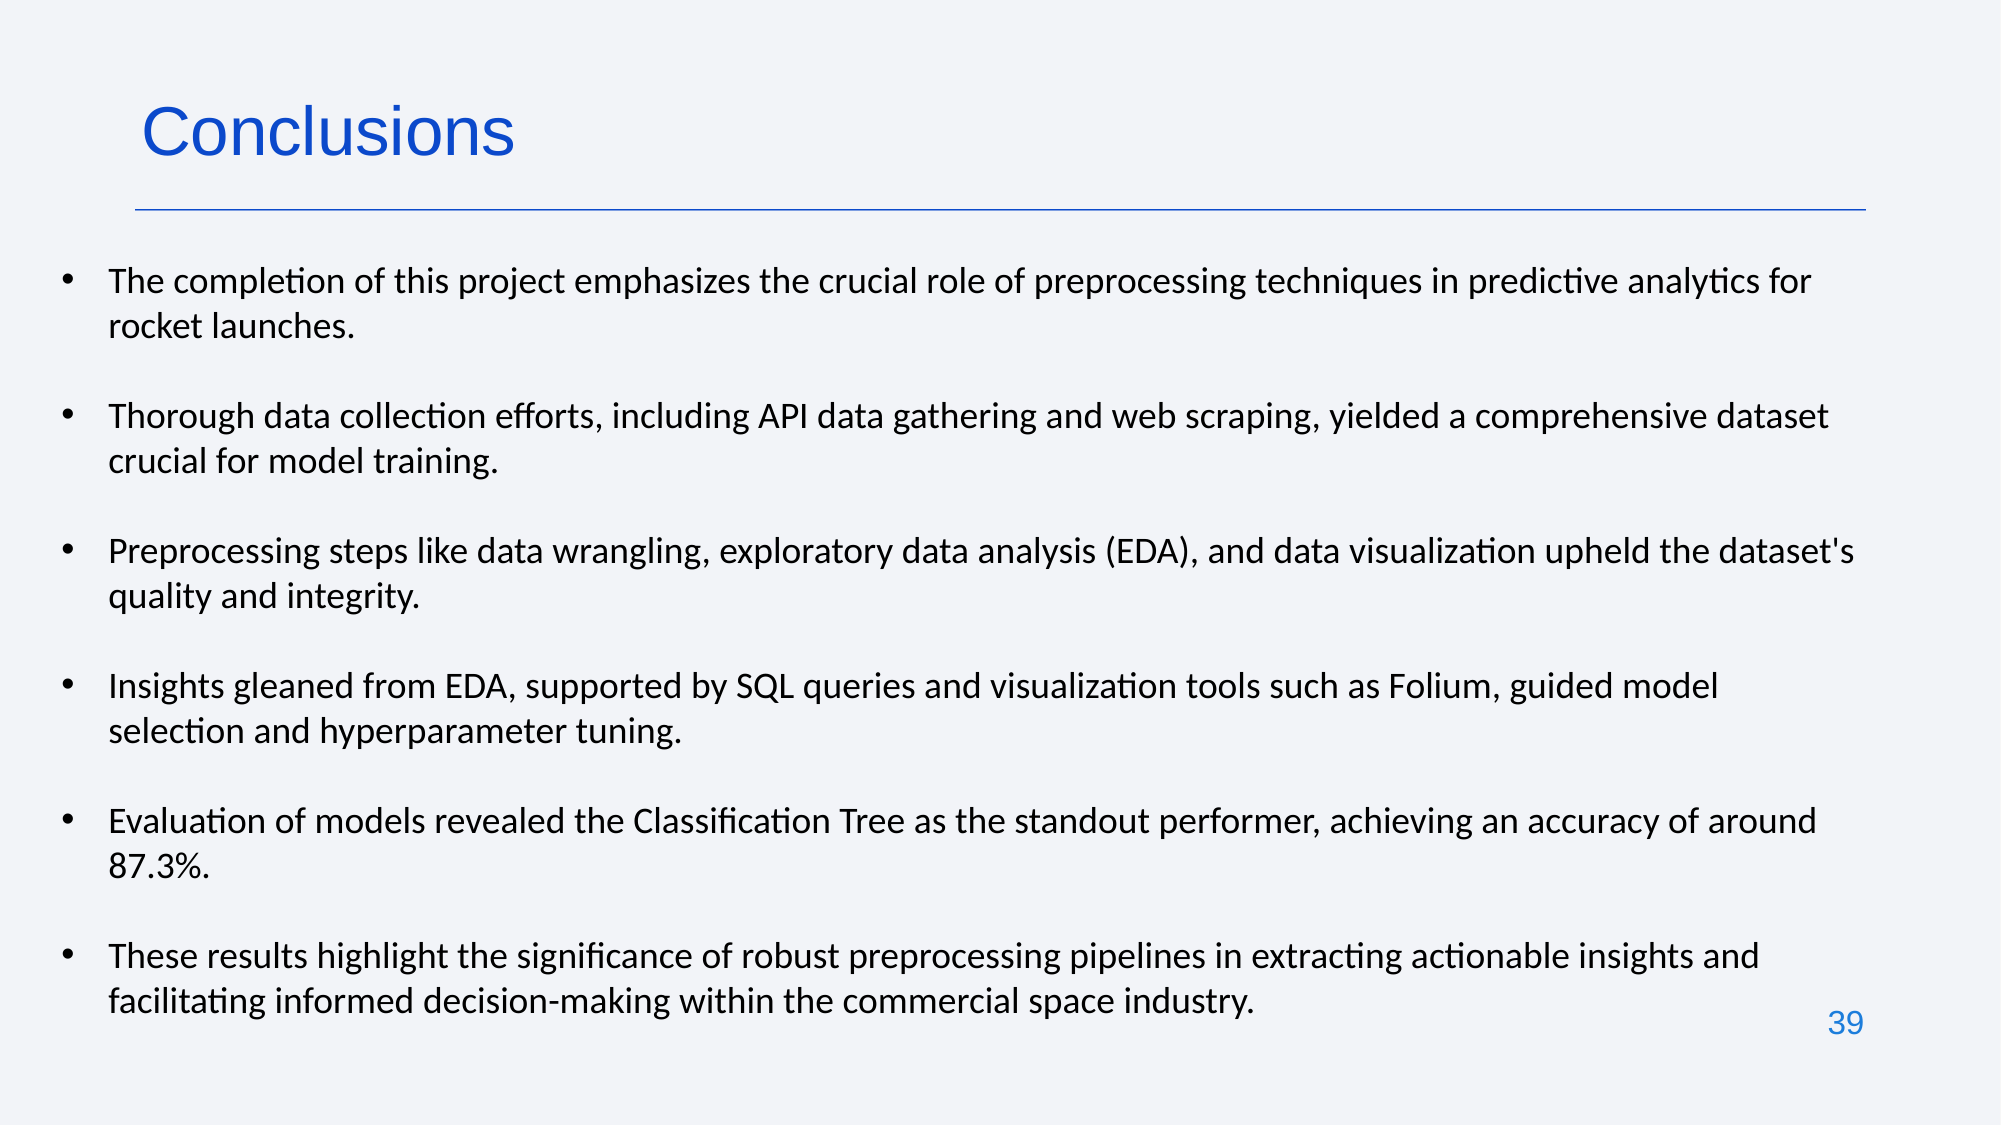

Conclusions
The completion of this project emphasizes the crucial role of preprocessing techniques in predictive analytics for rocket launches.

Thorough data collection efforts, including API data gathering and web scraping, yielded a comprehensive dataset crucial for model training.

Preprocessing steps like data wrangling, exploratory data analysis (EDA), and data visualization upheld the dataset's quality and integrity.

Insights gleaned from EDA, supported by SQL queries and visualization tools such as Folium, guided model selection and hyperparameter tuning.

Evaluation of models revealed the Classification Tree as the standout performer, achieving an accuracy of around 87.3%.

These results highlight the significance of robust preprocessing pipelines in extracting actionable insights and facilitating informed decision-making within the commercial space industry.
39